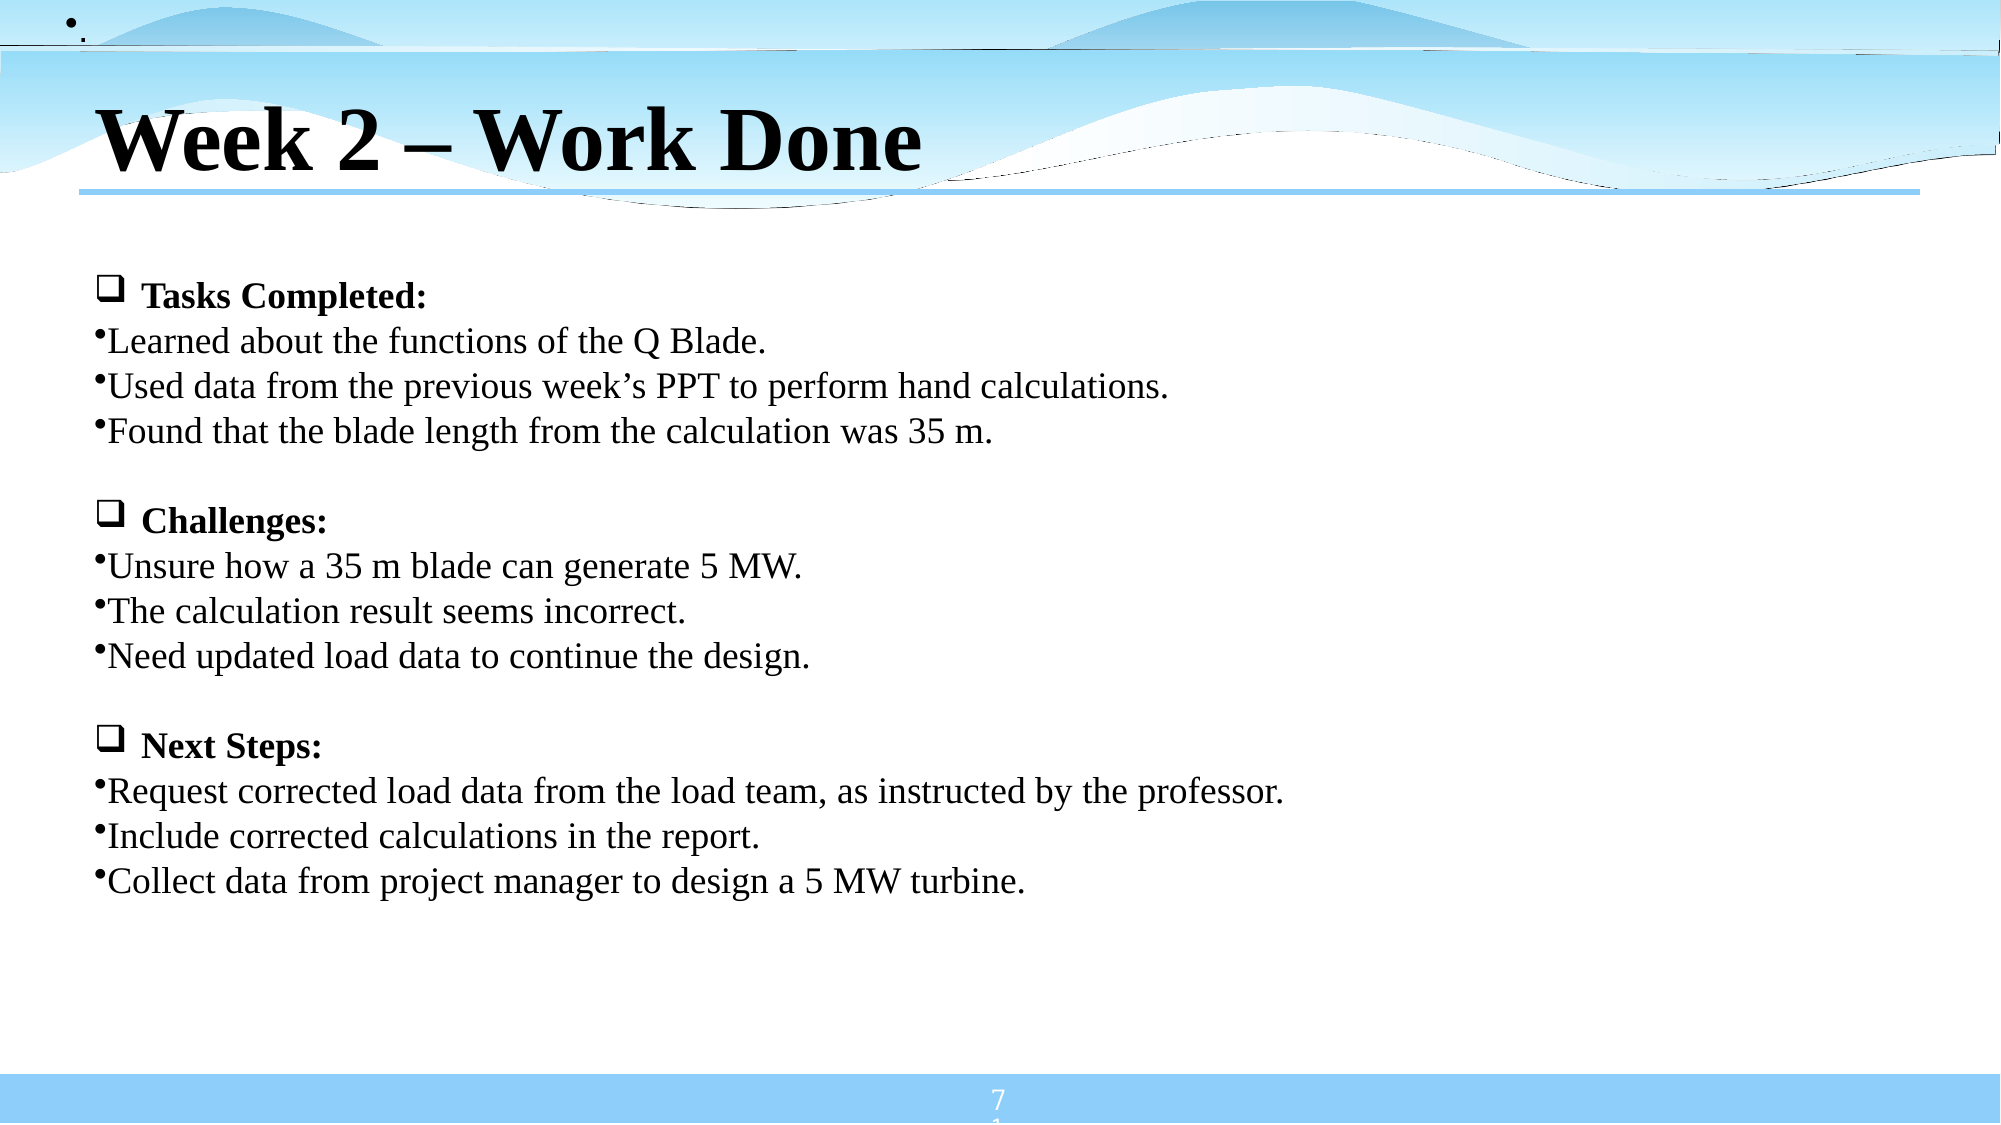

.

# Week 2 – Work Done
Tasks Completed:
Learned about the functions of the Q Blade.
Used data from the previous week’s PPT to perform hand calculations.
Found that the blade length from the calculation was 35 m.

Challenges:
Unsure how a 35 m blade can generate 5 MW.
The calculation result seems incorrect.
Need updated load data to continue the design.

Next Steps:
Request corrected load data from the load team, as instructed by the professor.
Include corrected calculations in the report.
Collect data from project manager to design a 5 MW turbine.

71